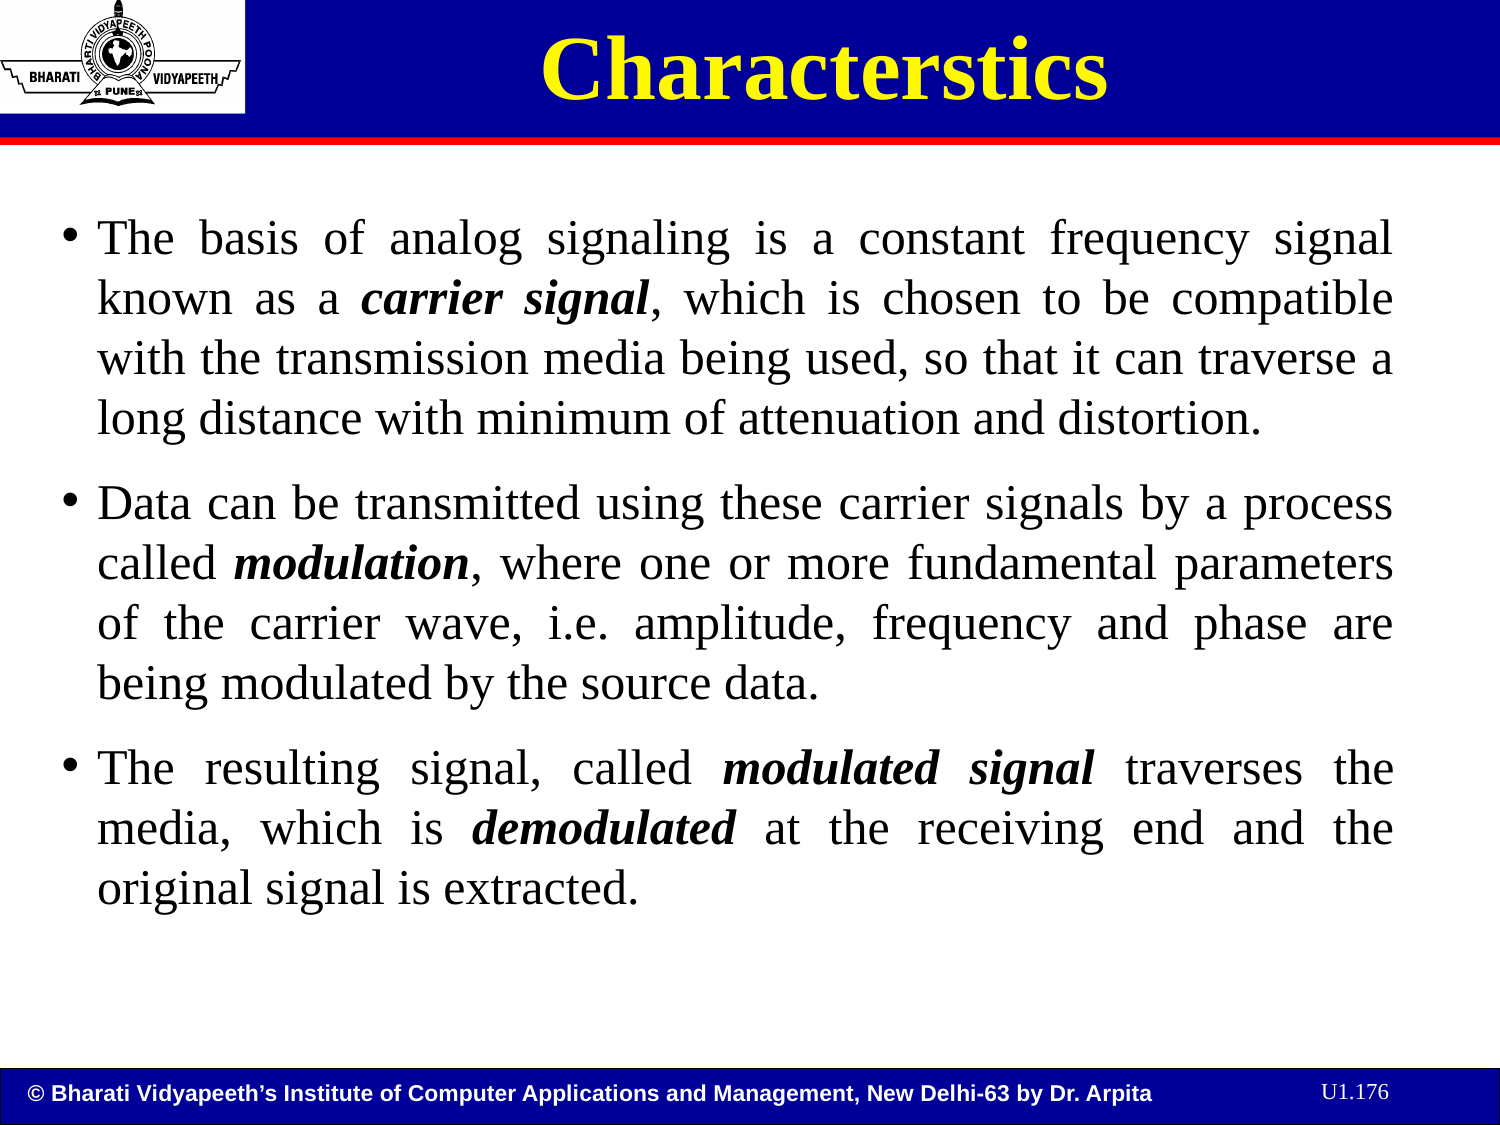

# Characterstics

The basis of analog signaling is a constant frequency signal known as a carrier signal, which is chosen to be compatible with the transmission media being used, so that it can traverse a long distance with minimum of attenuation and distortion.
Data can be transmitted using these carrier signals by a process called modulation, where one or more fundamental parameters of the carrier wave, i.e. amplitude, frequency and phase are being modulated by the source data.
The resulting signal, called modulated signal traverses the media, which is demodulated at the receiving end and the original signal is extracted.